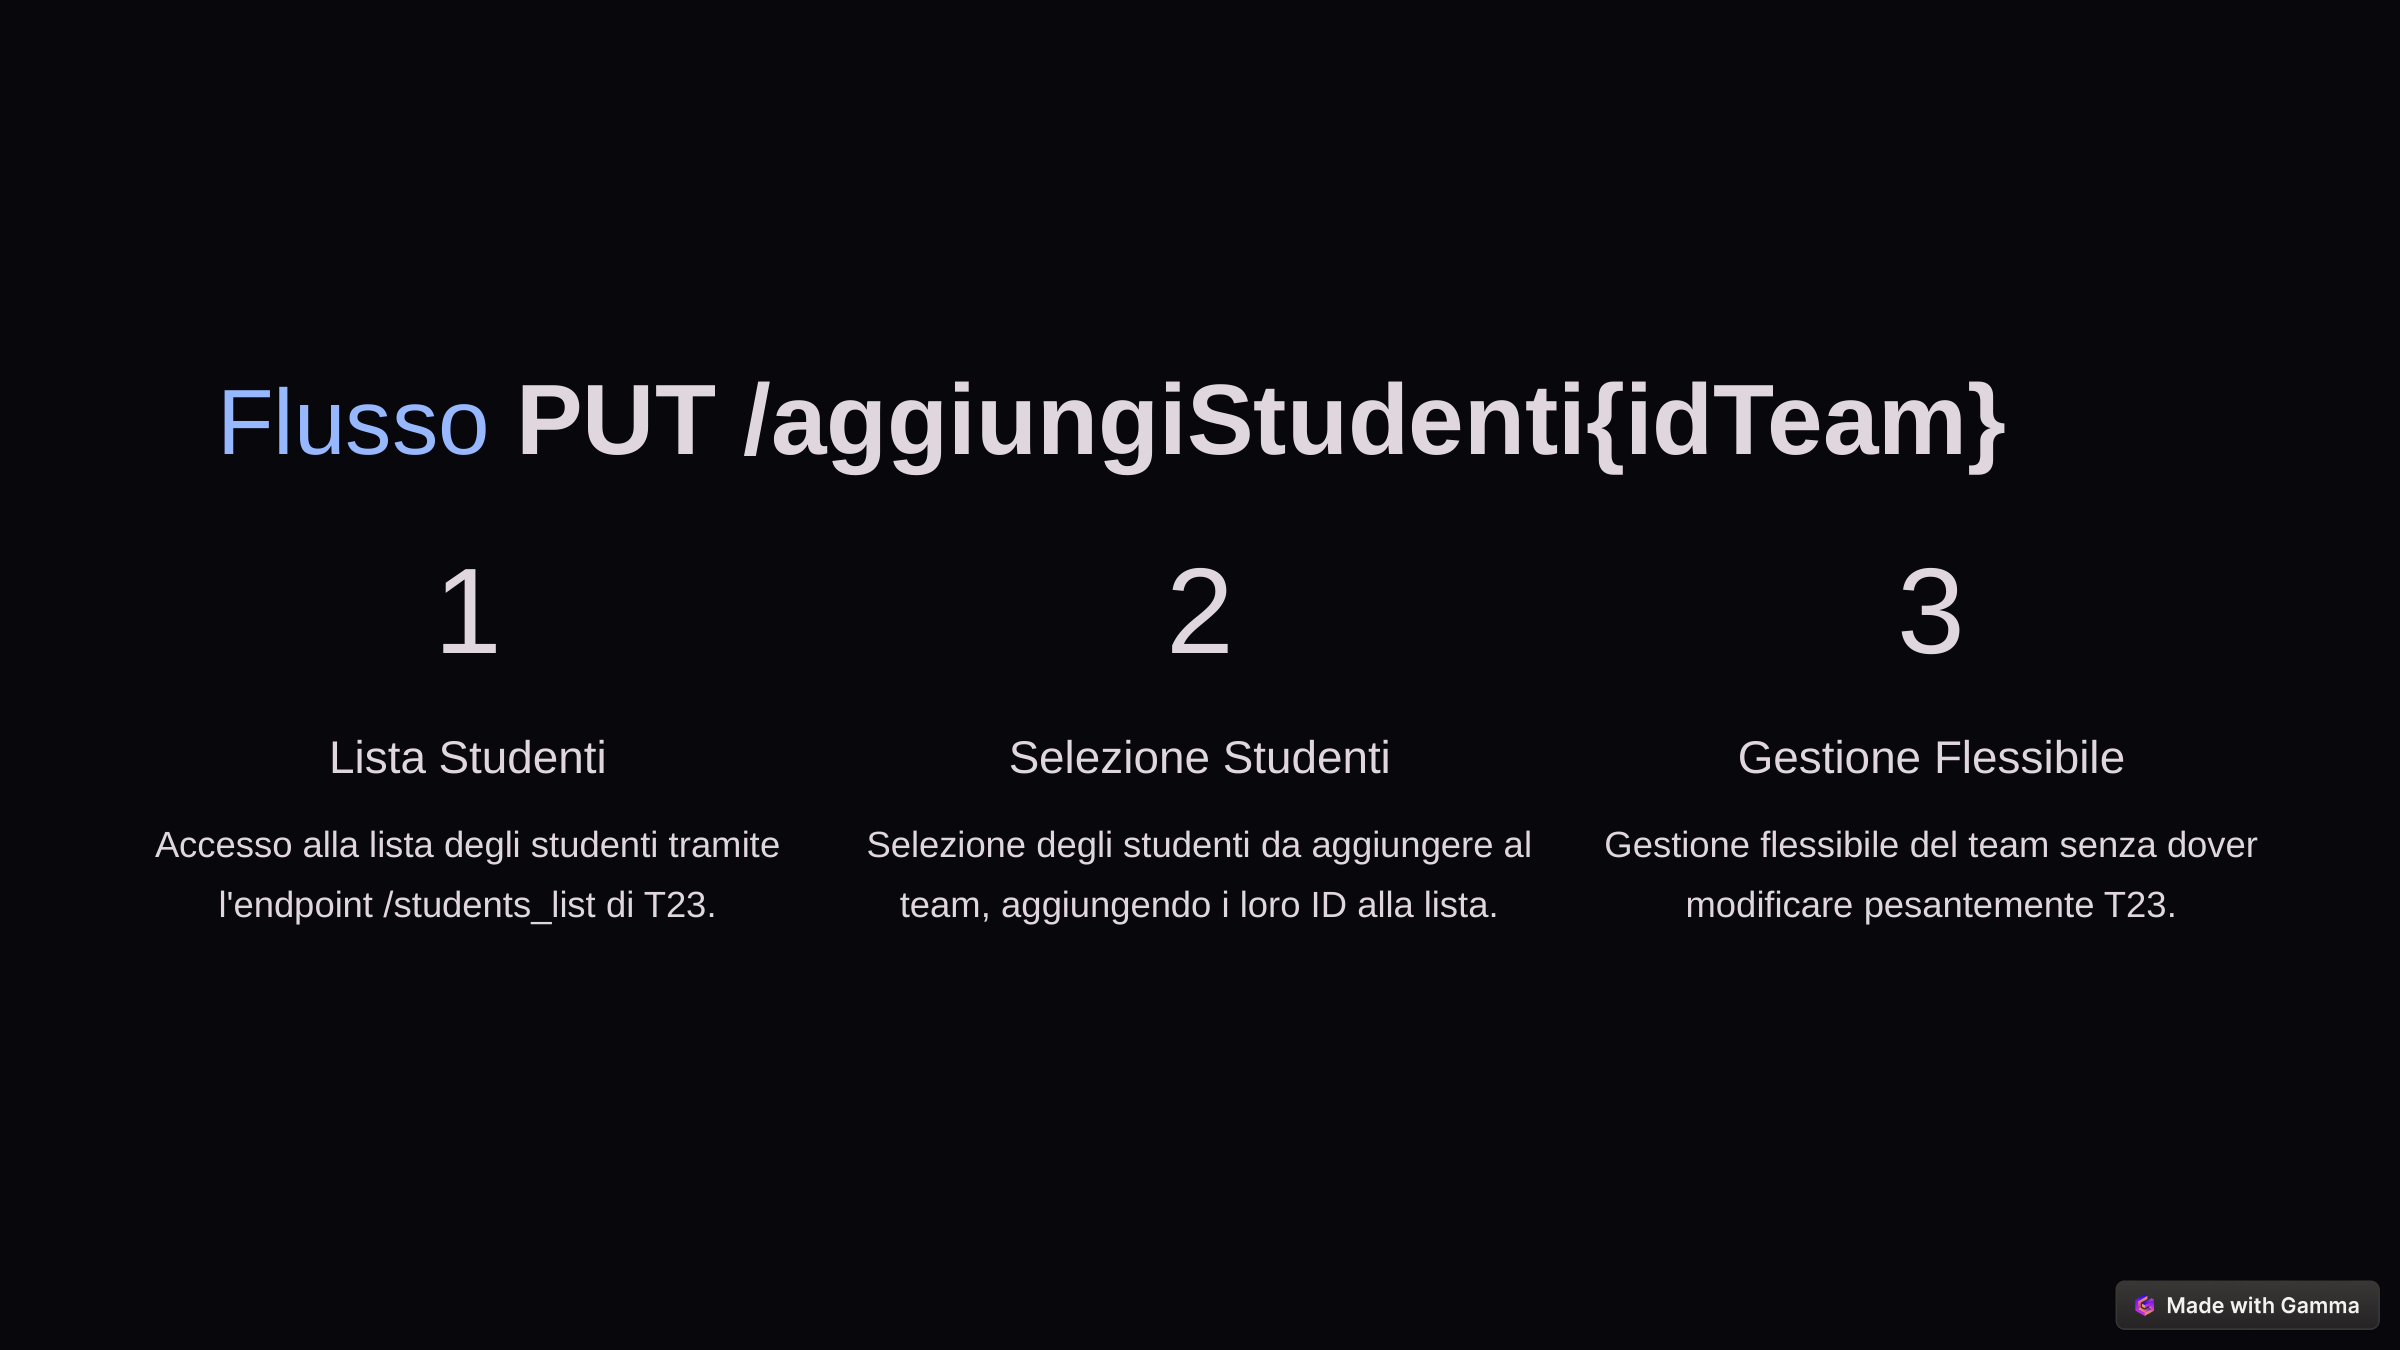

Flusso PUT /aggiungiStudenti{idTeam}

1
2
3
Lista Studenti
Selezione Studenti
Gestione Flessibile
Accesso alla lista degli studenti tramite l'endpoint /students_list di T23.
Selezione degli studenti da aggiungere al team, aggiungendo i loro ID alla lista.
Gestione flessibile del team senza dover modificare pesantemente T23.